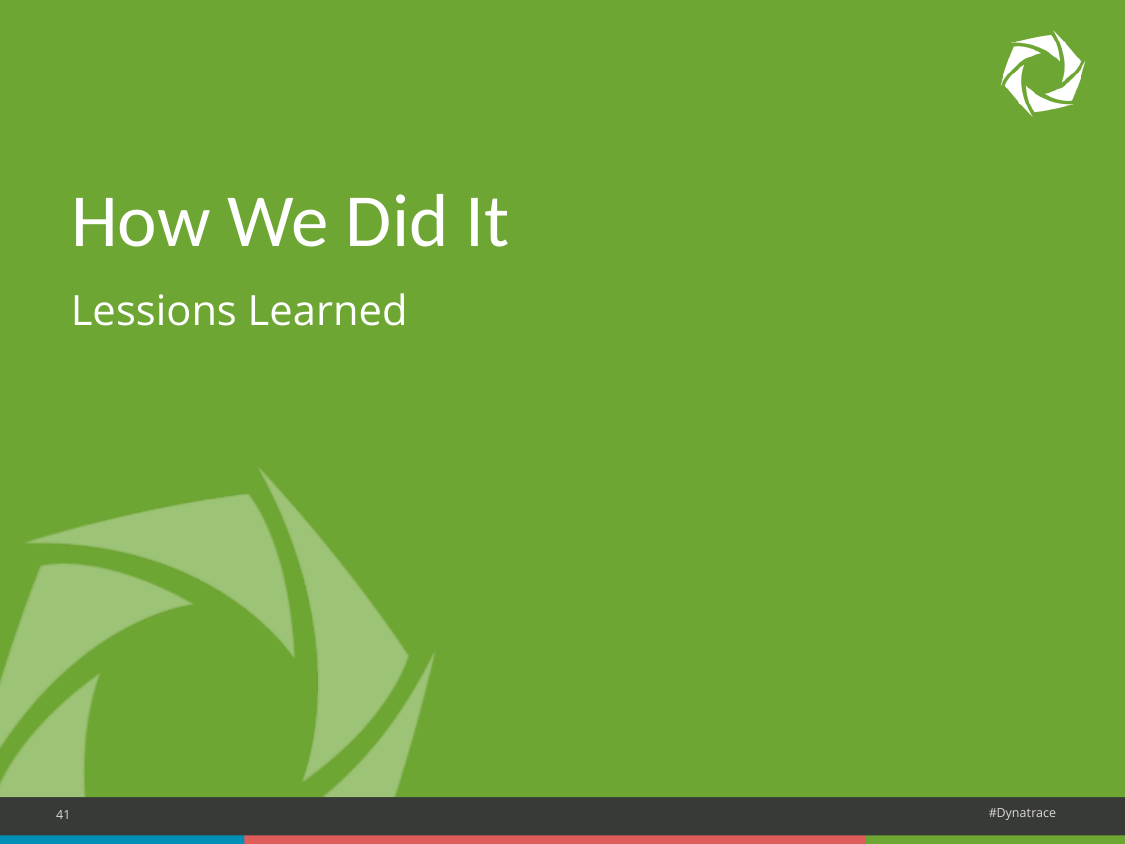

# How We Did It
Lessions Learned